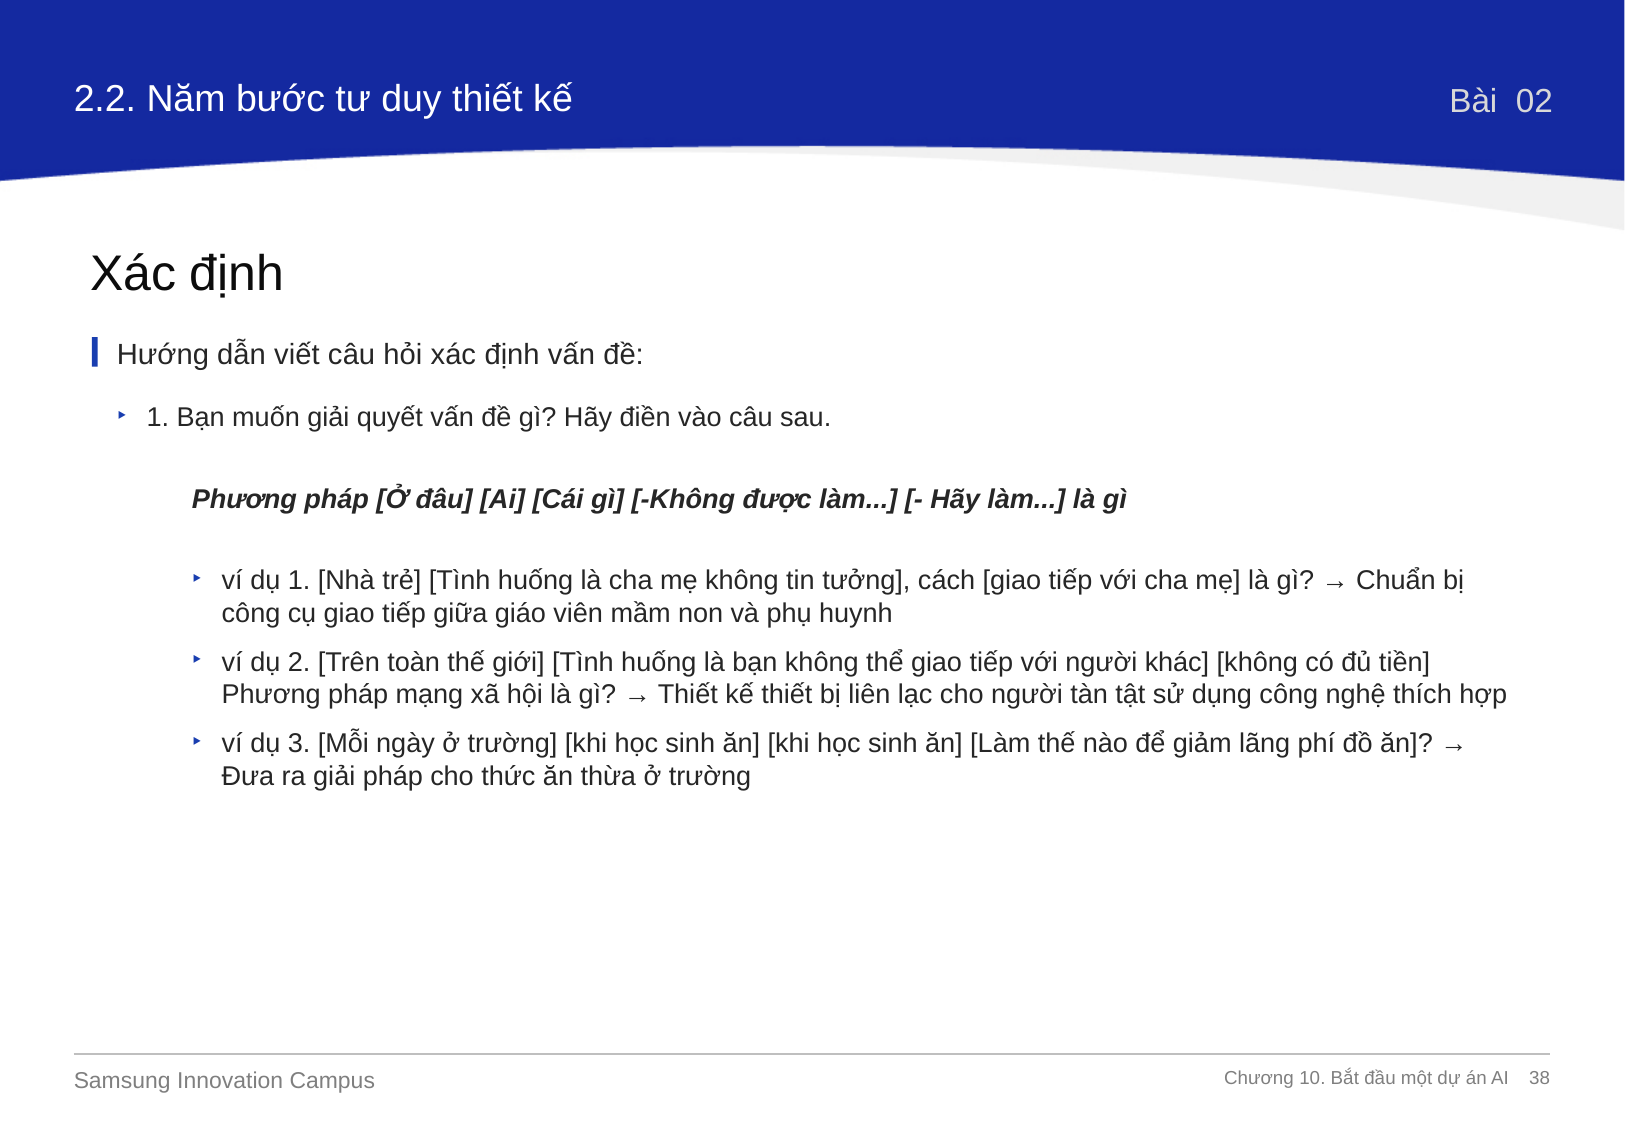

2.2. Năm bước tư duy thiết kế
Bài  02
Xác định
Hướng dẫn viết câu hỏi xác định vấn đề:

1. Bạn muốn giải quyết vấn đề gì? Hãy điền vào câu sau.
Phương pháp [Ở đâu] [Ai] [Cái gì] [-Không được làm...] [- Hãy làm...] là gì
ví dụ 1. [Nhà trẻ] [Tình huống là cha mẹ không tin tưởng], cách [giao tiếp với cha mẹ] là gì? → Chuẩn bị  công cụ giao tiếp giữa giáo viên mầm non và phụ huynh
ví dụ 2. [Trên toàn thế giới] [Tình huống là bạn không thể giao tiếp với người khác] [không có đủ tiền] Phương pháp mạng xã hội là gì? → Thiết kế thiết bị liên lạc cho người tàn tật sử dụng công nghệ thích hợp
ví dụ 3. [Mỗi ngày ở trường] [khi học sinh ăn] [khi học sinh ăn] [Làm thế nào để giảm lãng phí đồ ăn]? → Đưa ra giải pháp cho thức ăn thừa ở trường